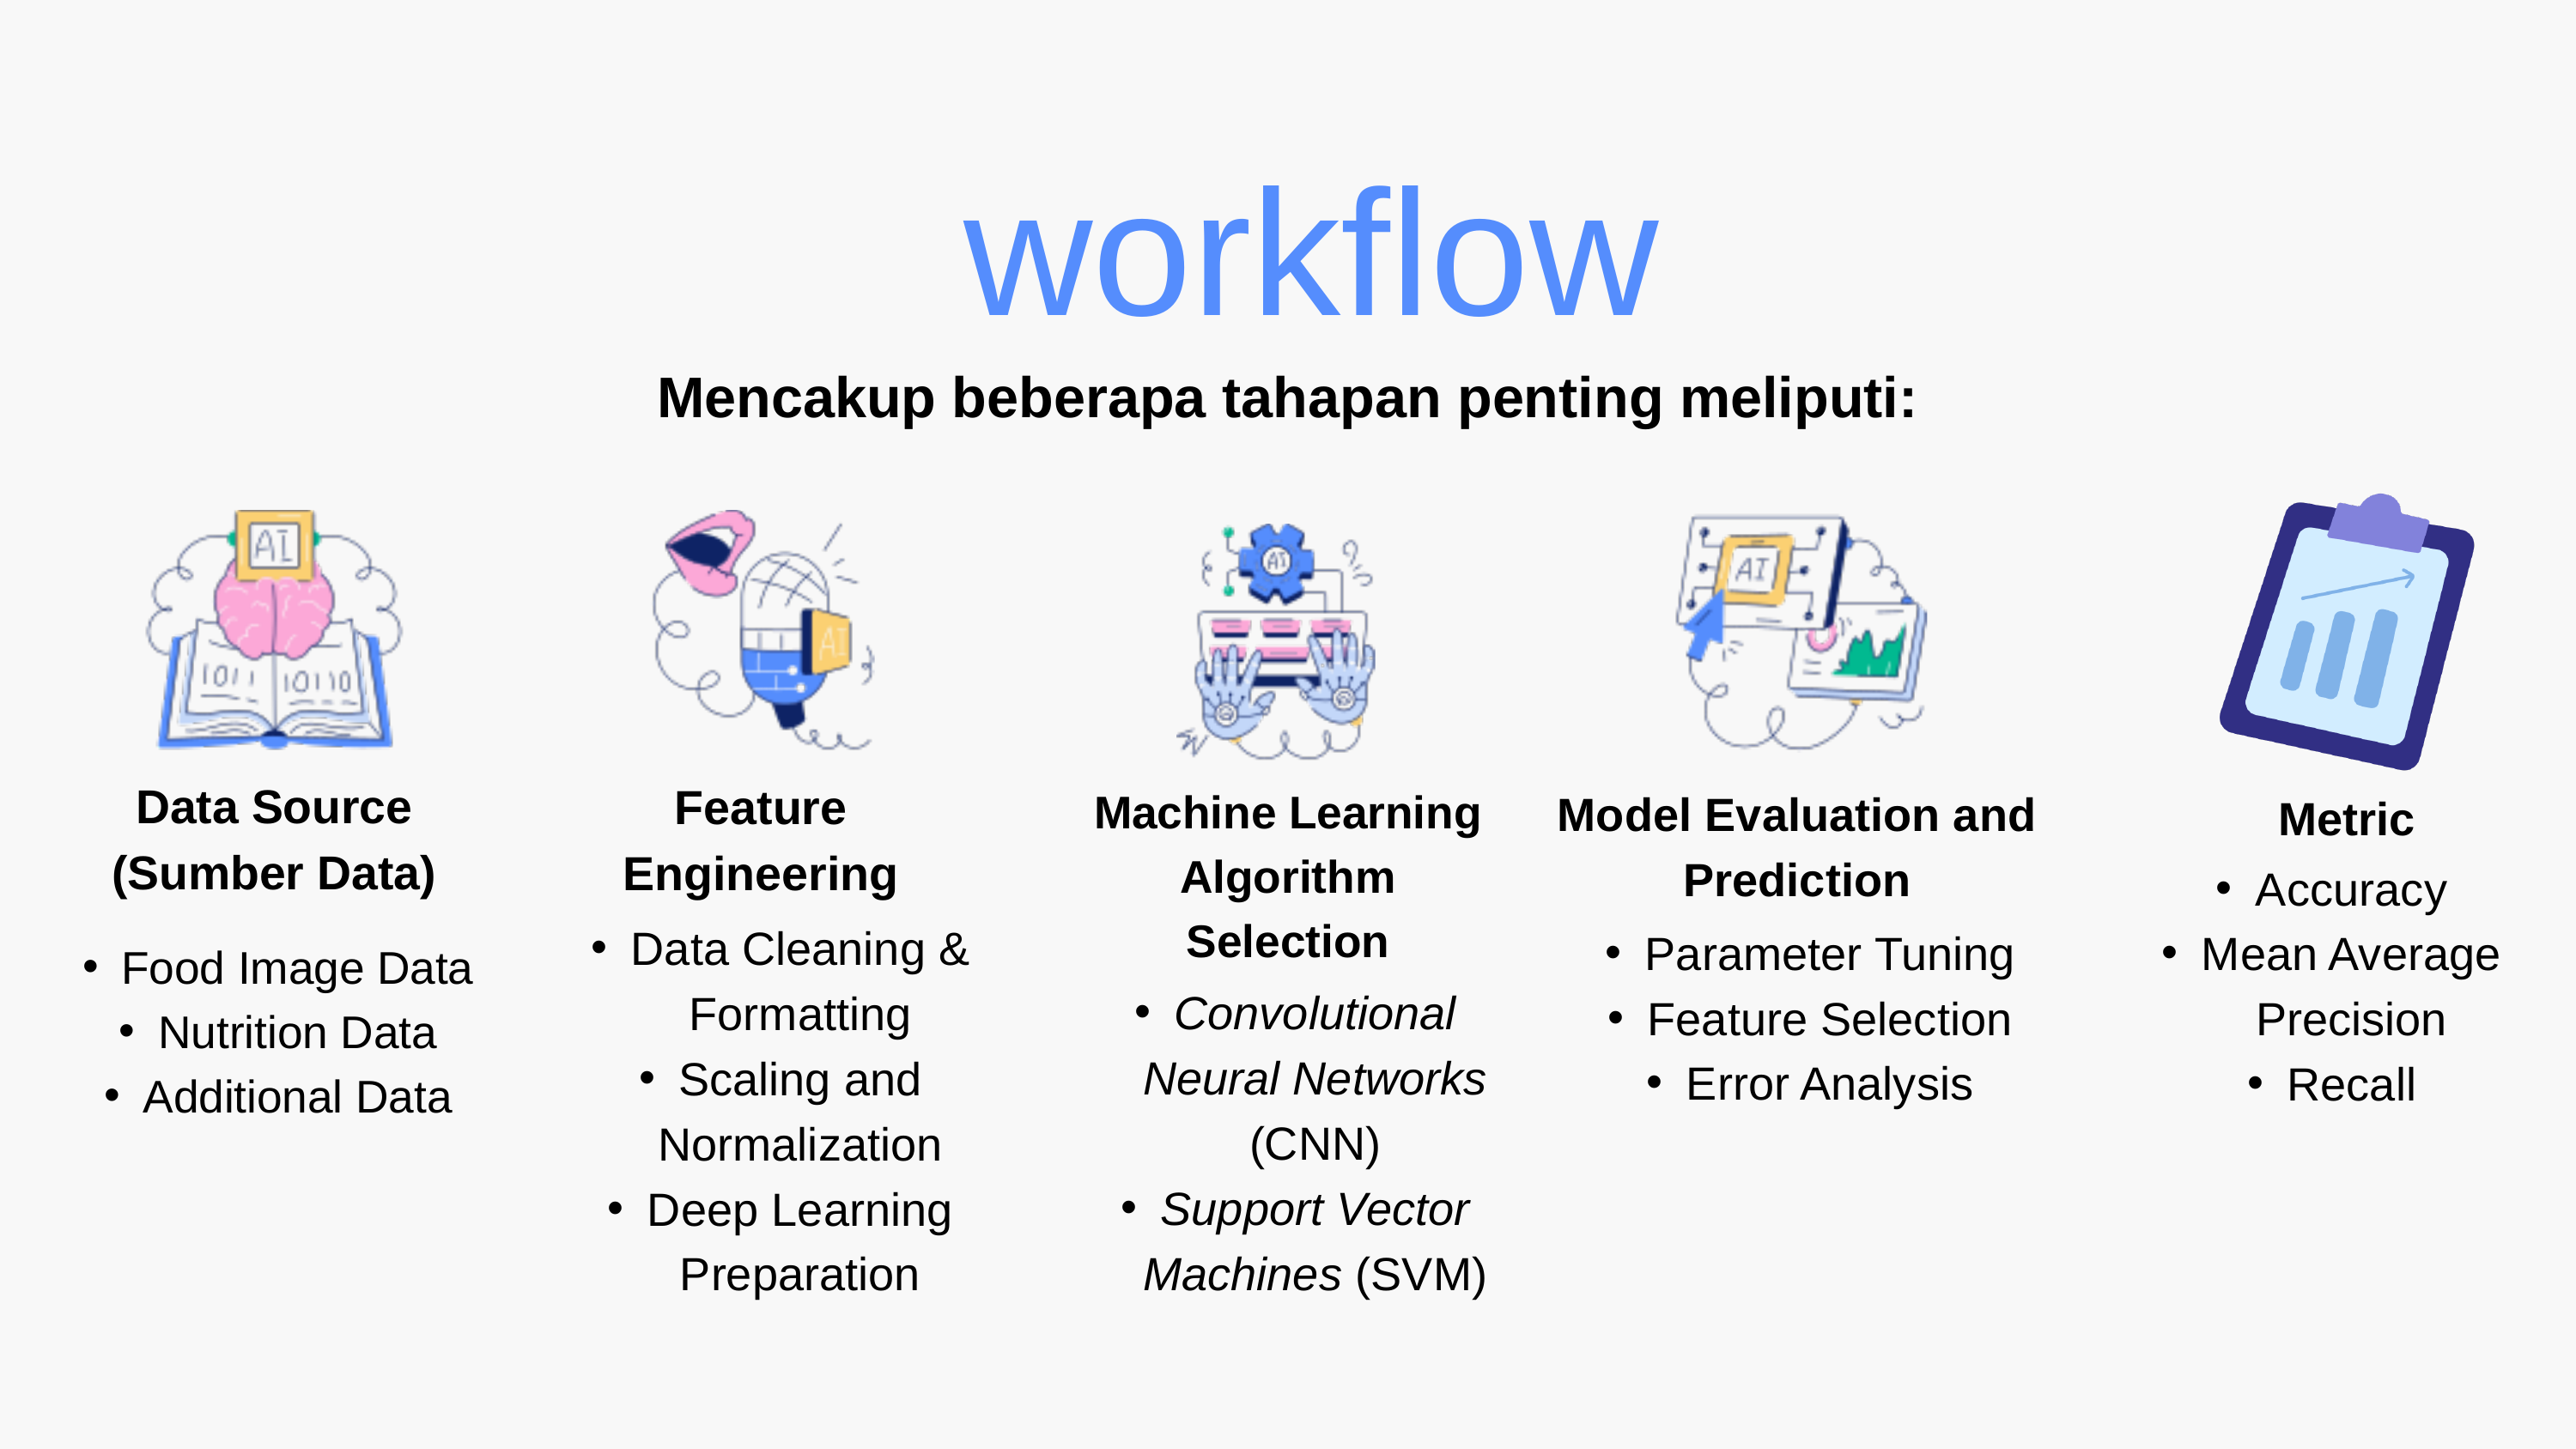

workflow
Mencakup beberapa tahapan penting meliputi:

Data Source (Sumber Data)
Feature Engineering
Machine Learning Algorithm Selection
Model Evaluation and Prediction
Metric
Accuracy
Mean Average Precision
Recall
Data Cleaning & Formatting
Scaling and Normalization
Deep Learning Preparation
Parameter Tuning
Feature Selection
Error Analysis
Food Image Data
Nutrition Data
Additional Data
Convolutional Neural Networks (CNN)
Support Vector Machines (SVM)